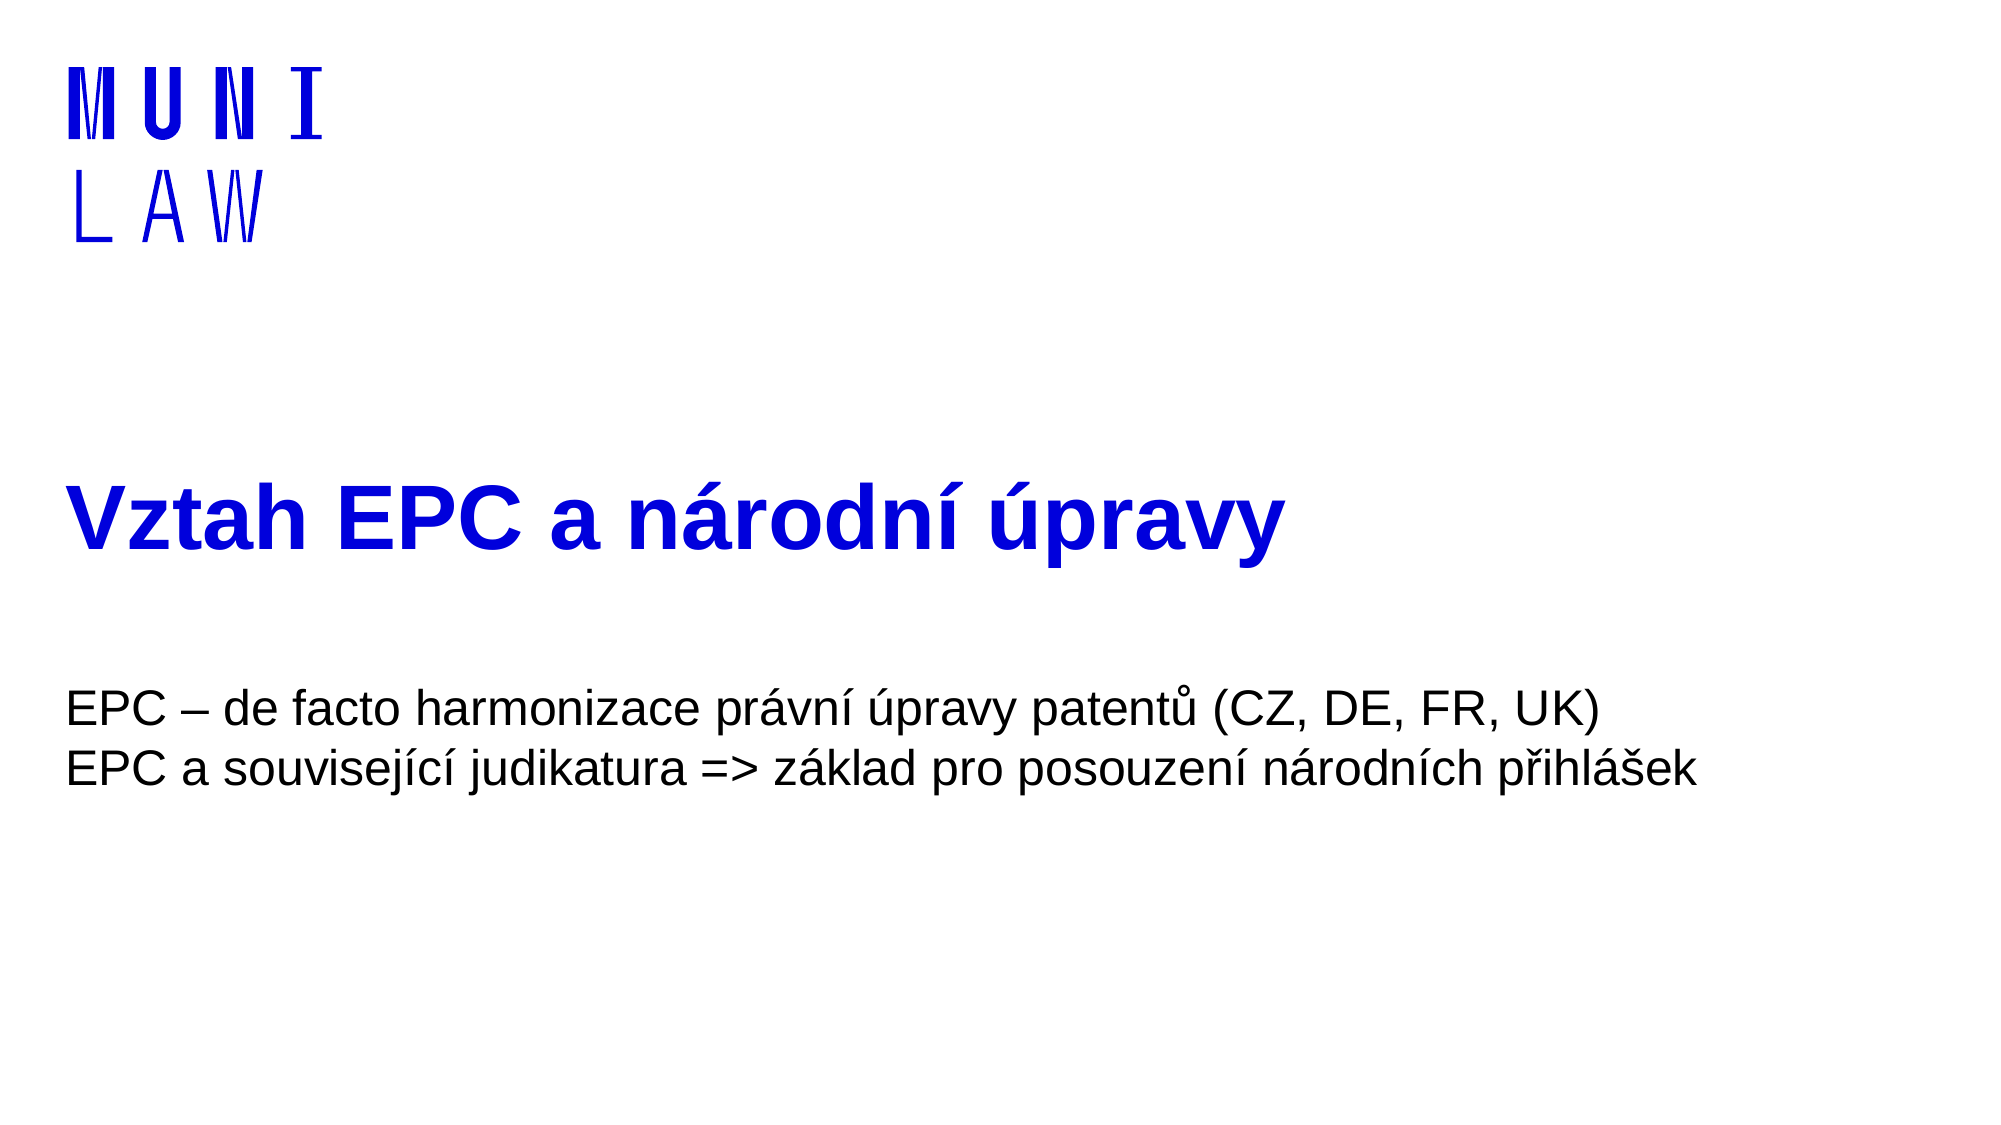

# Vztah EPC a národní úpravy
EPC – de facto harmonizace právní úpravy patentů (CZ, DE, FR, UK)
EPC a související judikatura => základ pro posouzení národních přihlášek